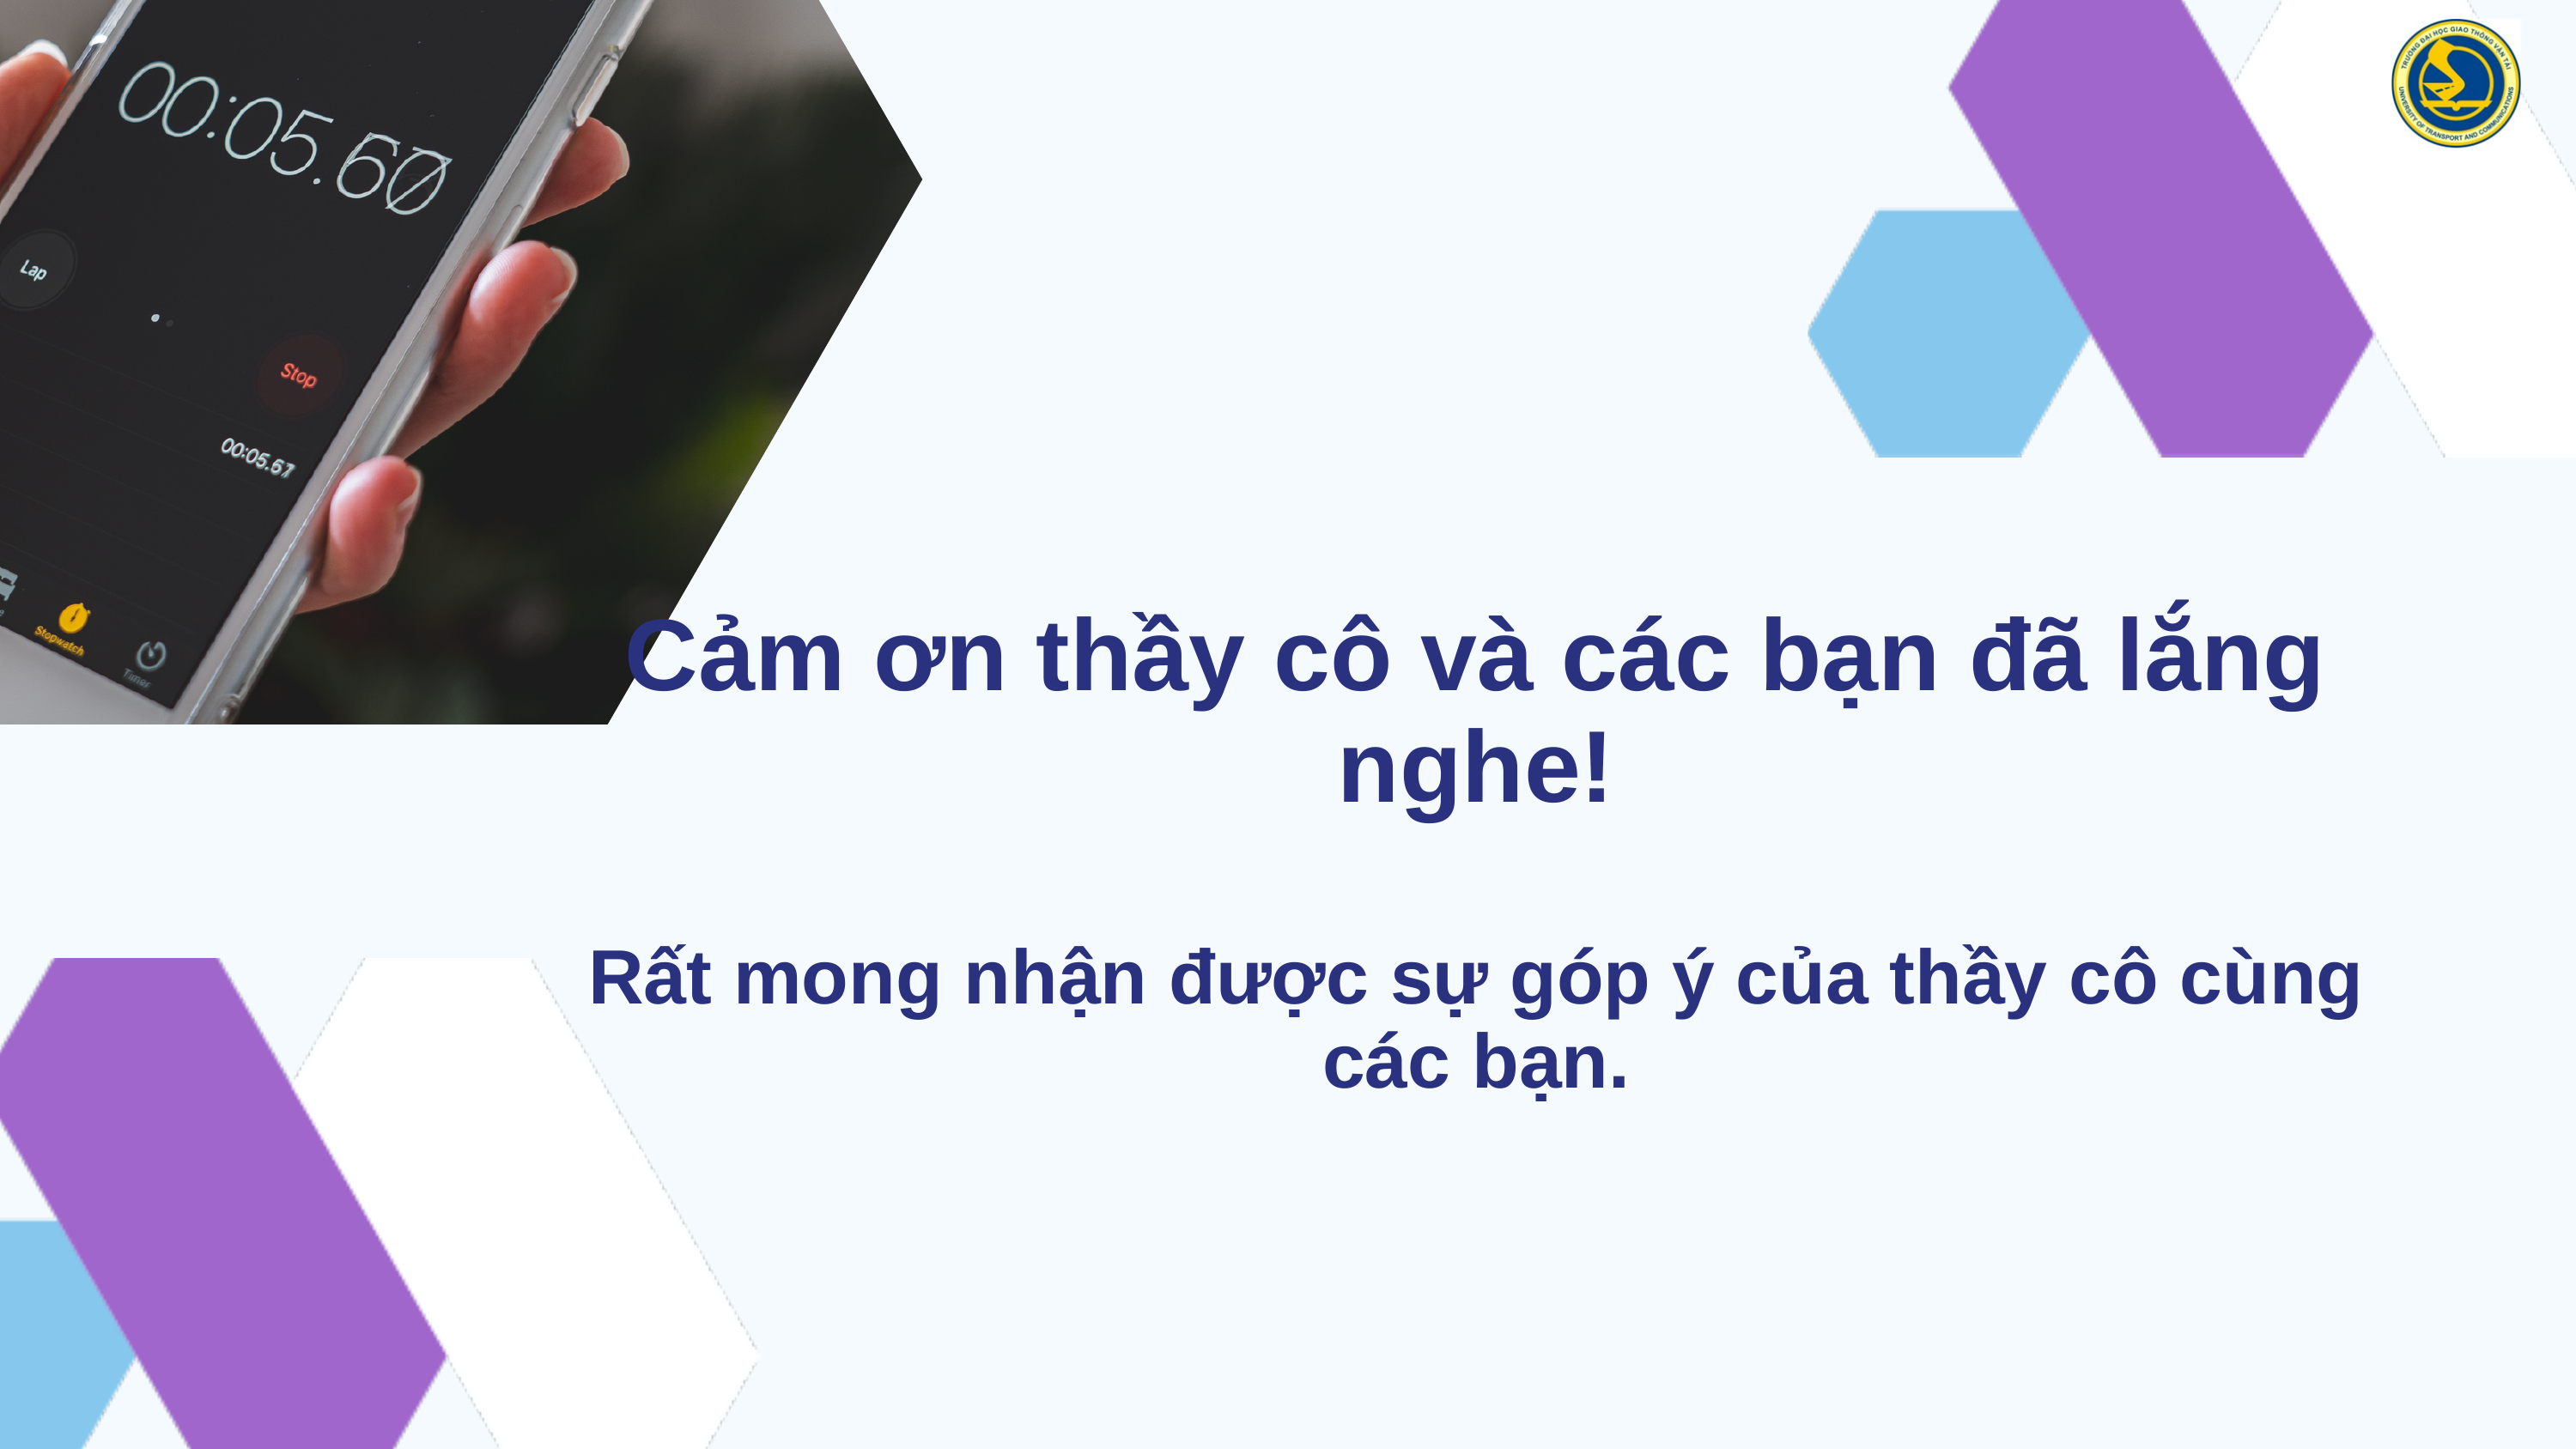

Cảm ơn thầy cô và các bạn đã lắng nghe!

Rất mong nhận được sự góp ý của thầy cô cùng các bạn.